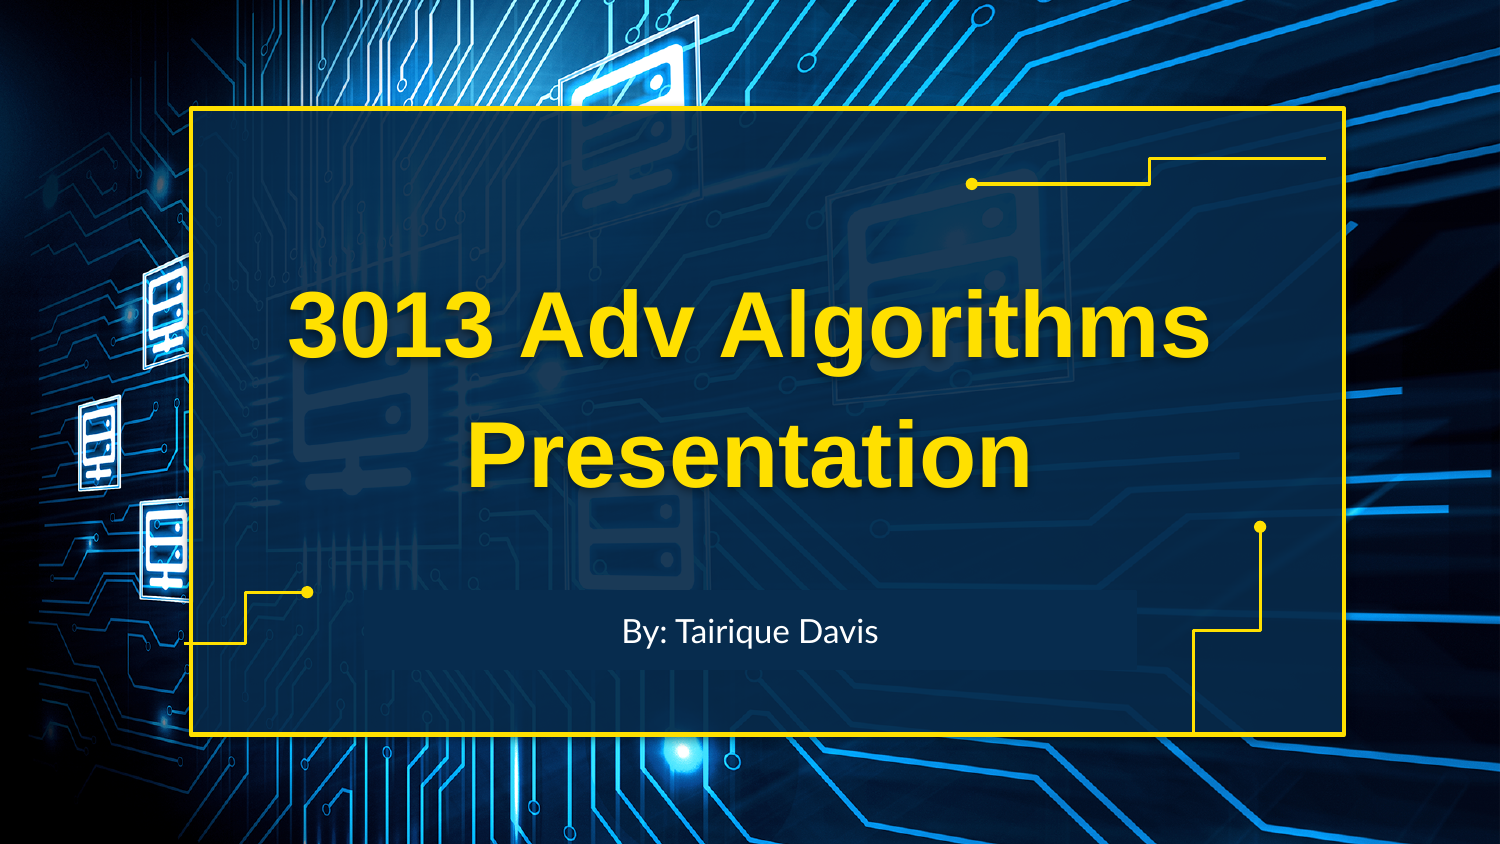

# 3013 Adv Algorithms
Presentation
By: Tairique Davis